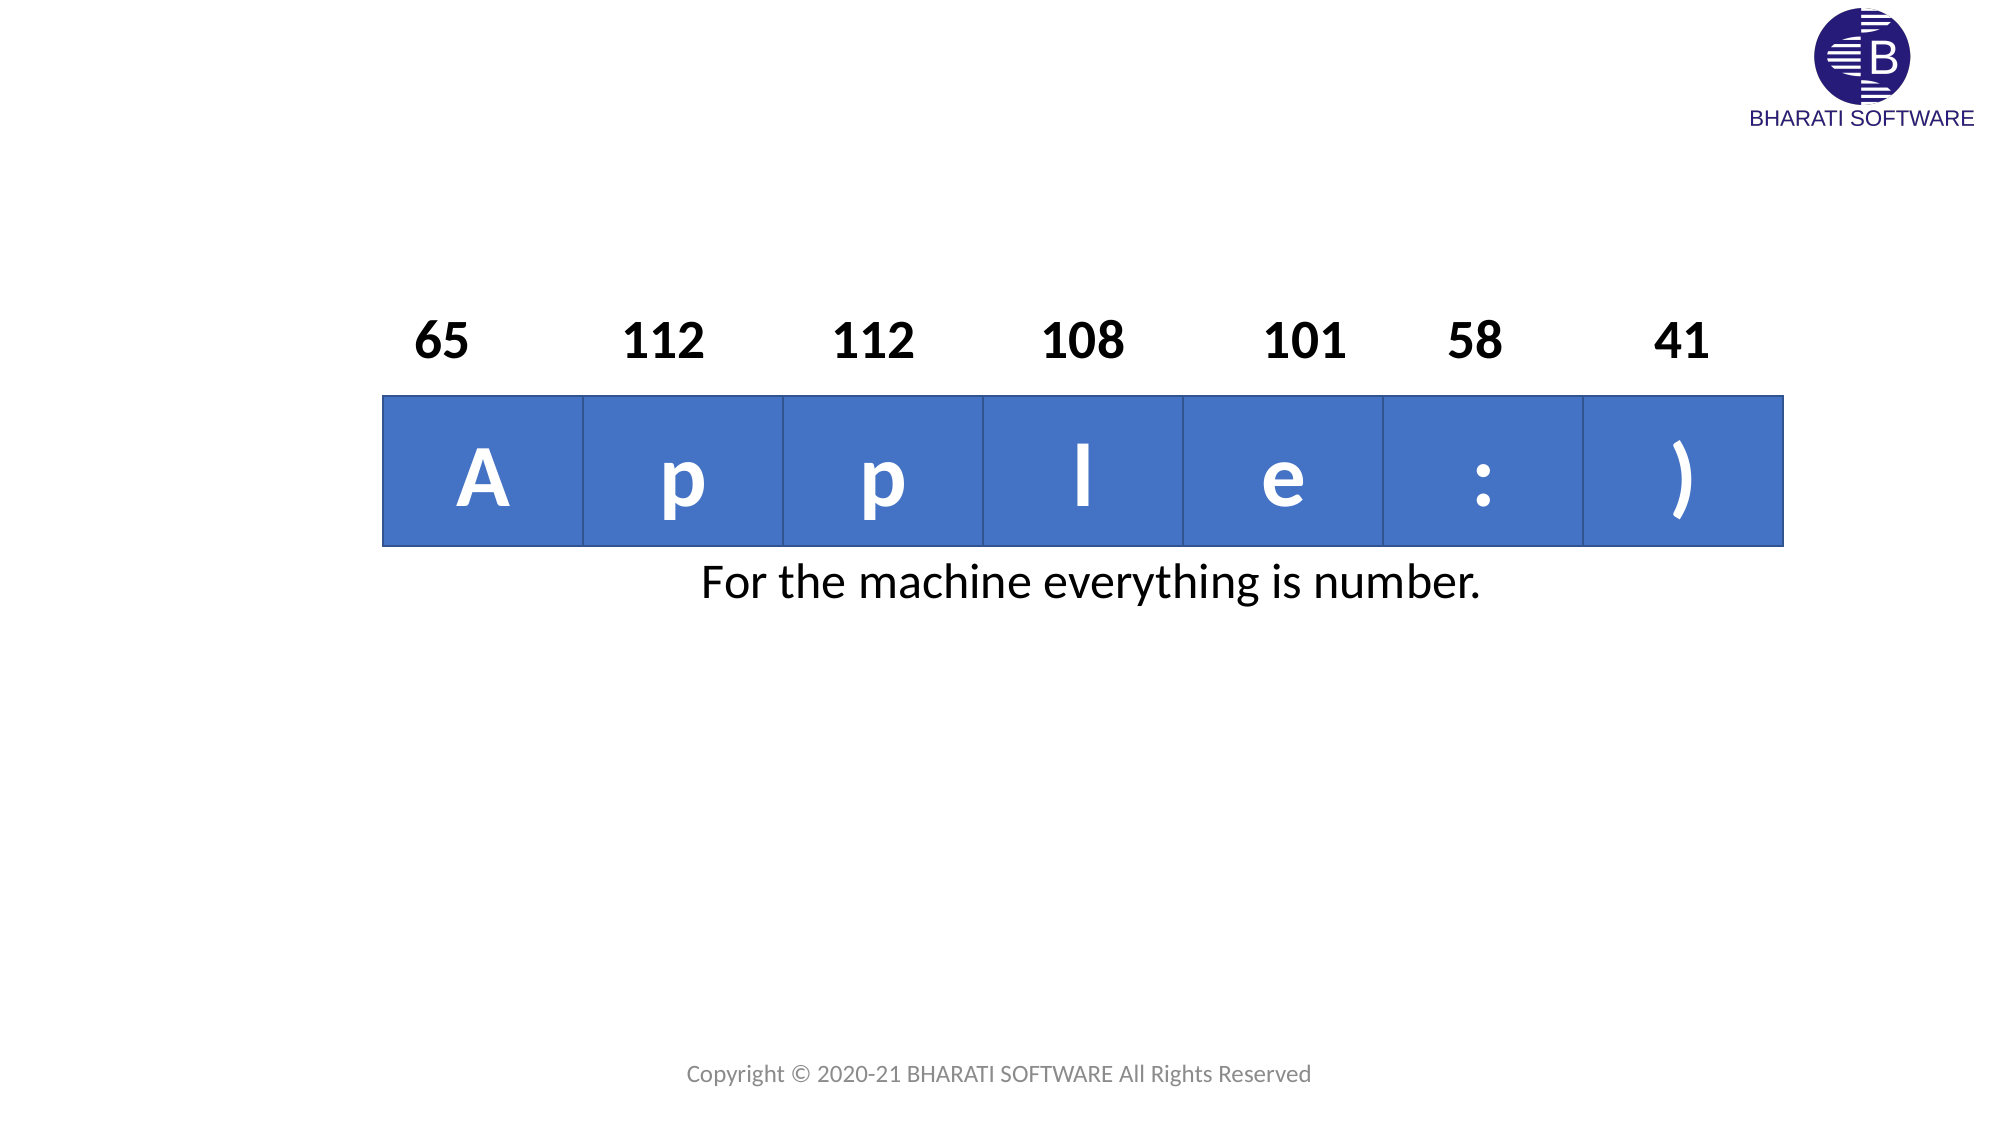

65            112          112          108           101        58            41
A
p
p
l
e
:
)
For the machine everything is number.
Copyright © 2020-21 BHARATI SOFTWARE All Rights Reserved